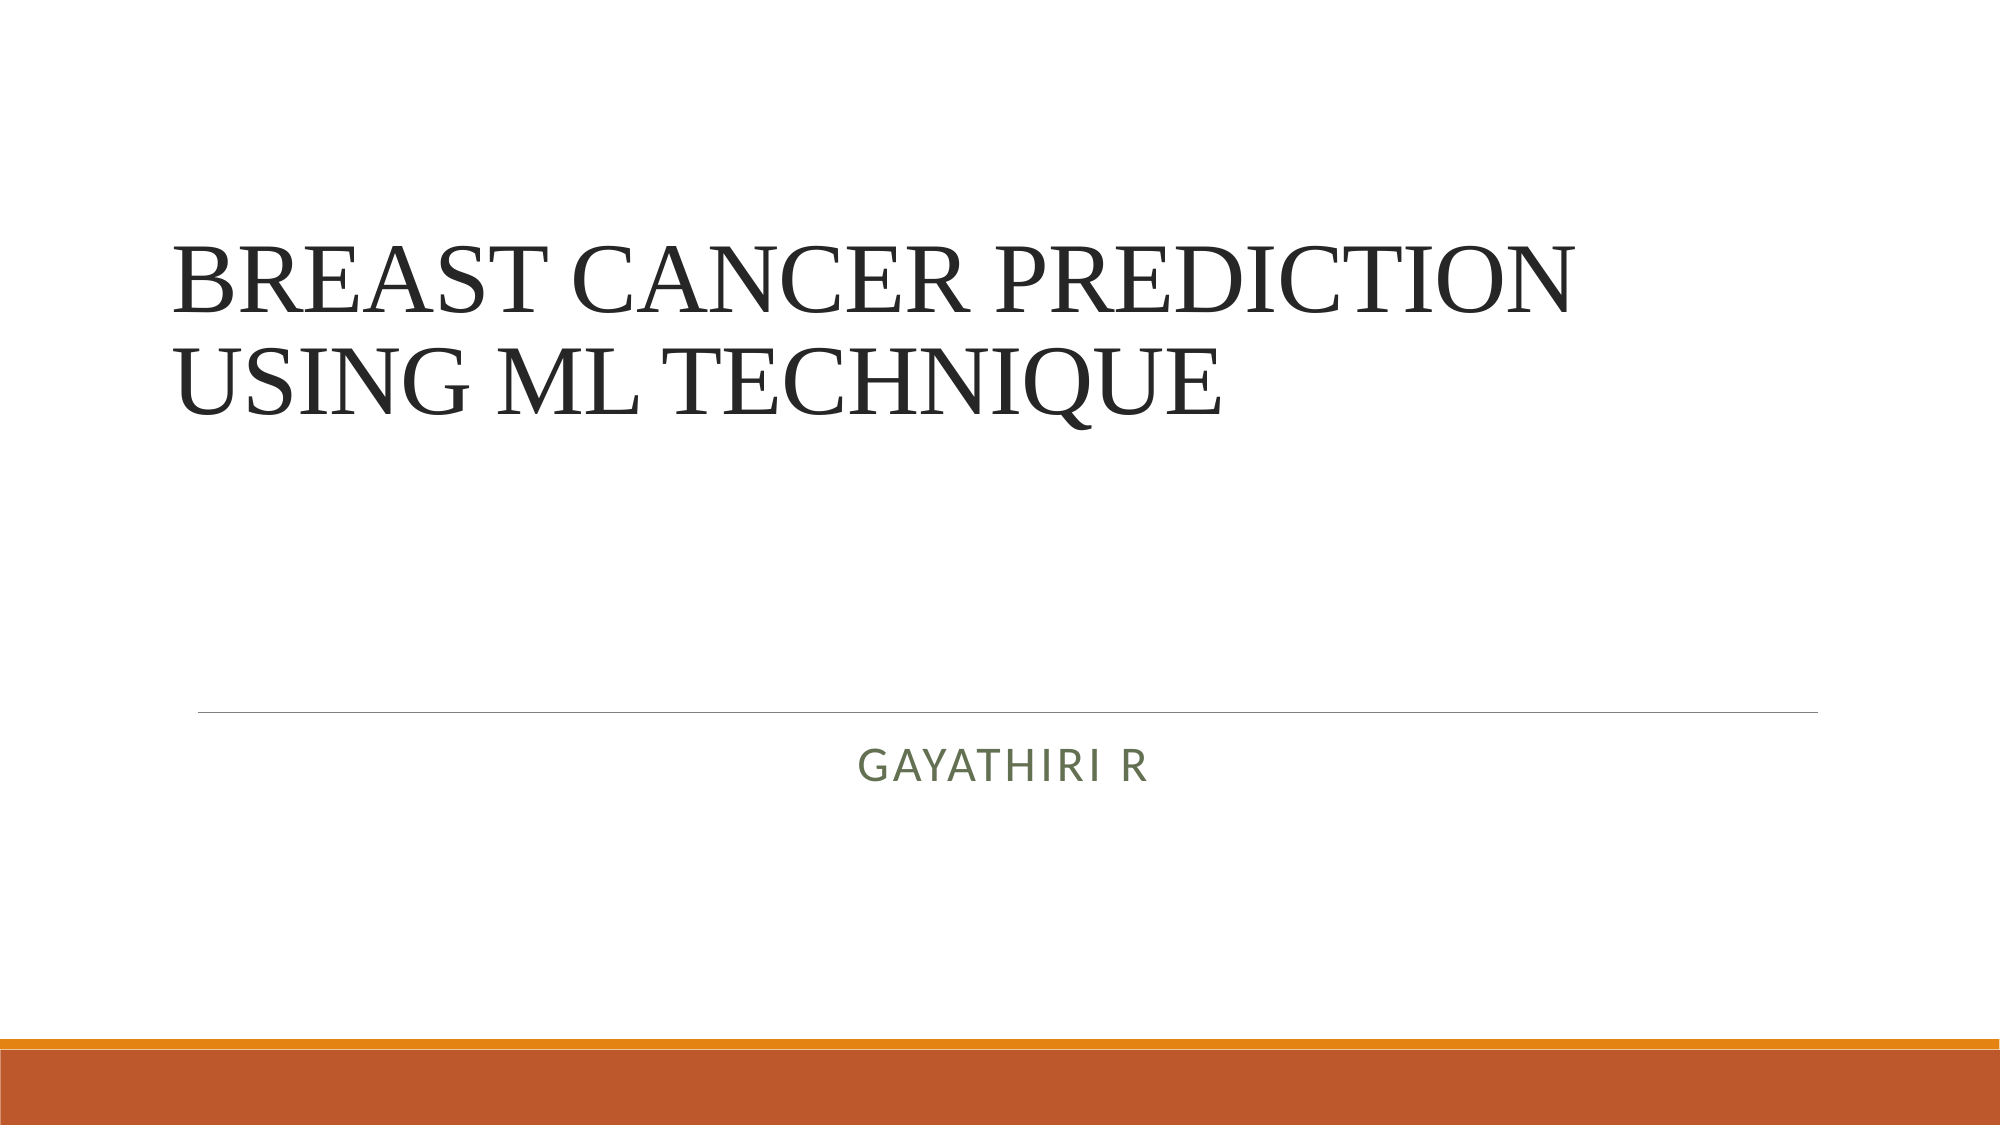

# BREAST CANCER PREDICTION USING ML TECHNIQUE
				    GAYATHIRI R